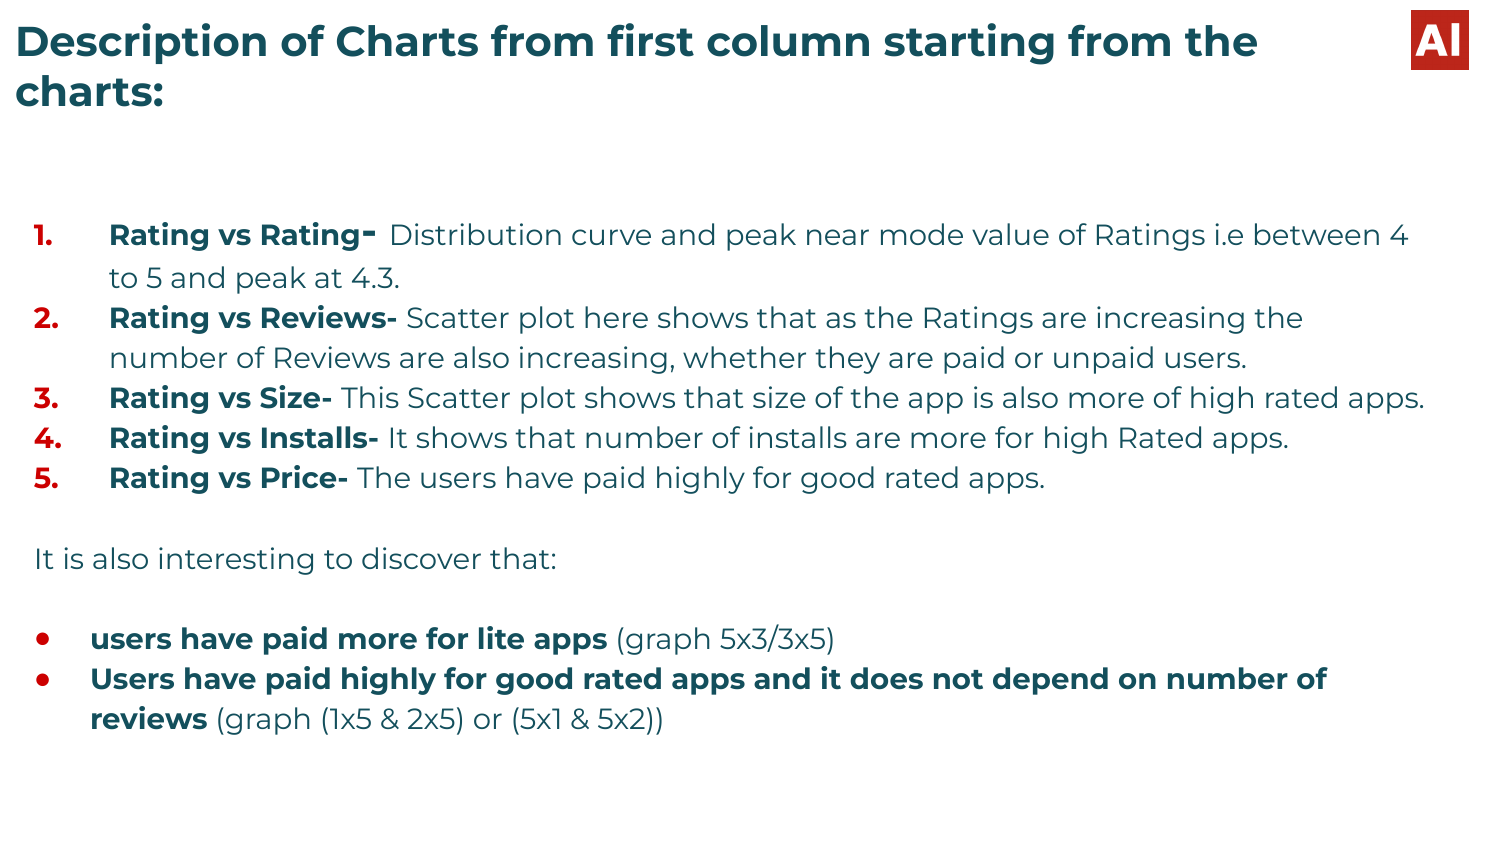

# Description of Charts from first column starting from the charts:
Rating vs Rating- Distribution curve and peak near mode value of Ratings i.e between 4 to 5 and peak at 4.3.
Rating vs Reviews- Scatter plot here shows that as the Ratings are increasing the     number of Reviews are also increasing, whether they are paid or unpaid users.
Rating vs Size- This Scatter plot shows that size of the app is also more of high rated apps.
Rating vs Installs- It shows that number of installs are more for high Rated apps.
Rating vs Price- The users have paid highly for good rated apps.

It is also interesting to discover that:

users have paid more for lite apps (graph 5x3/3x5)
Users have paid highly for good rated apps and it does not depend on number of reviews (graph (1x5 & 2x5) or (5x1 & 5x2))